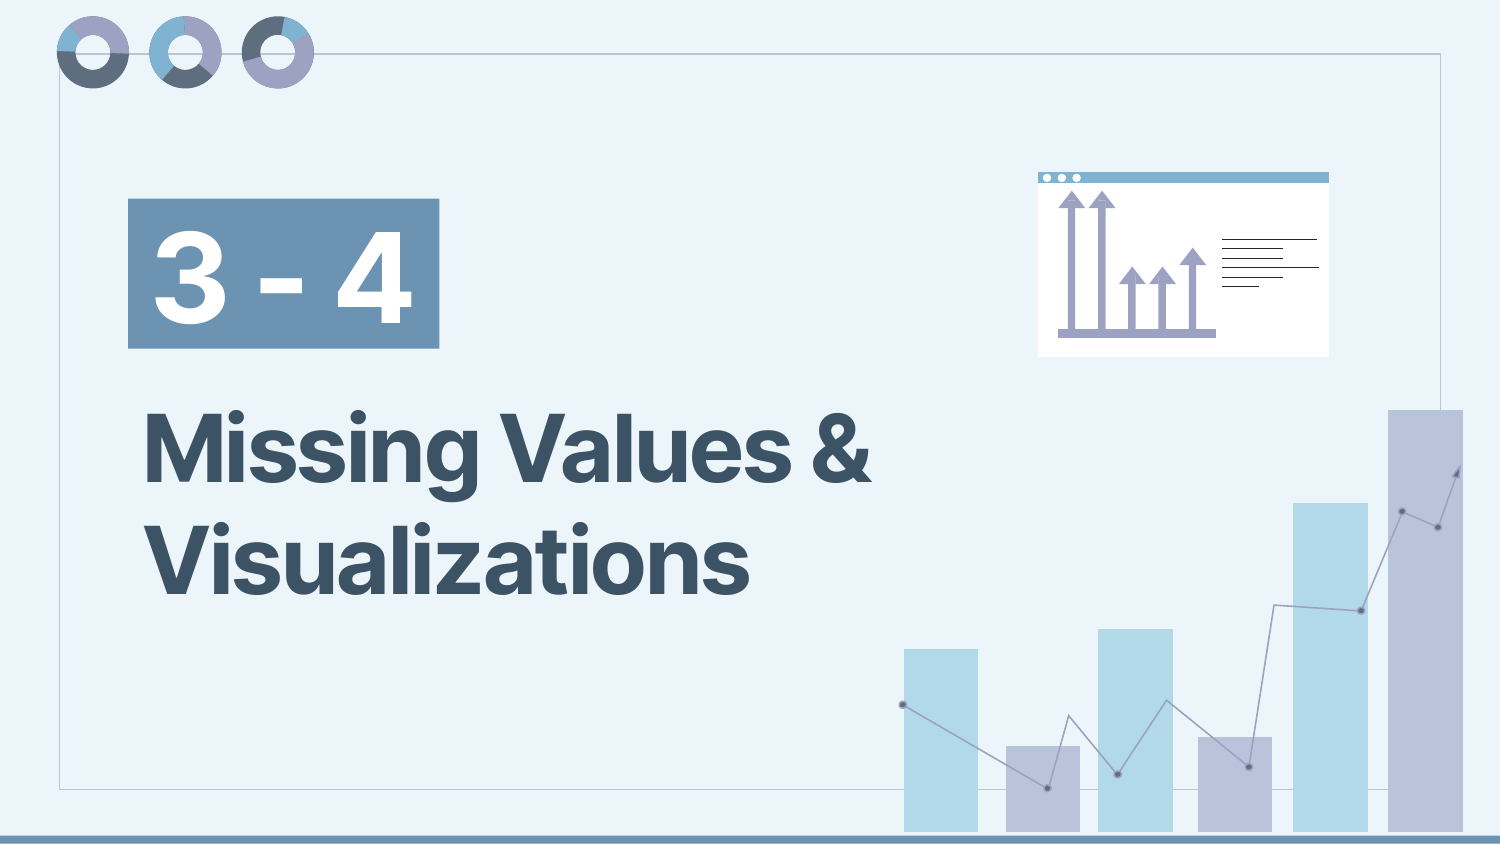

3 - 4

# Missing Values &
Visualizations